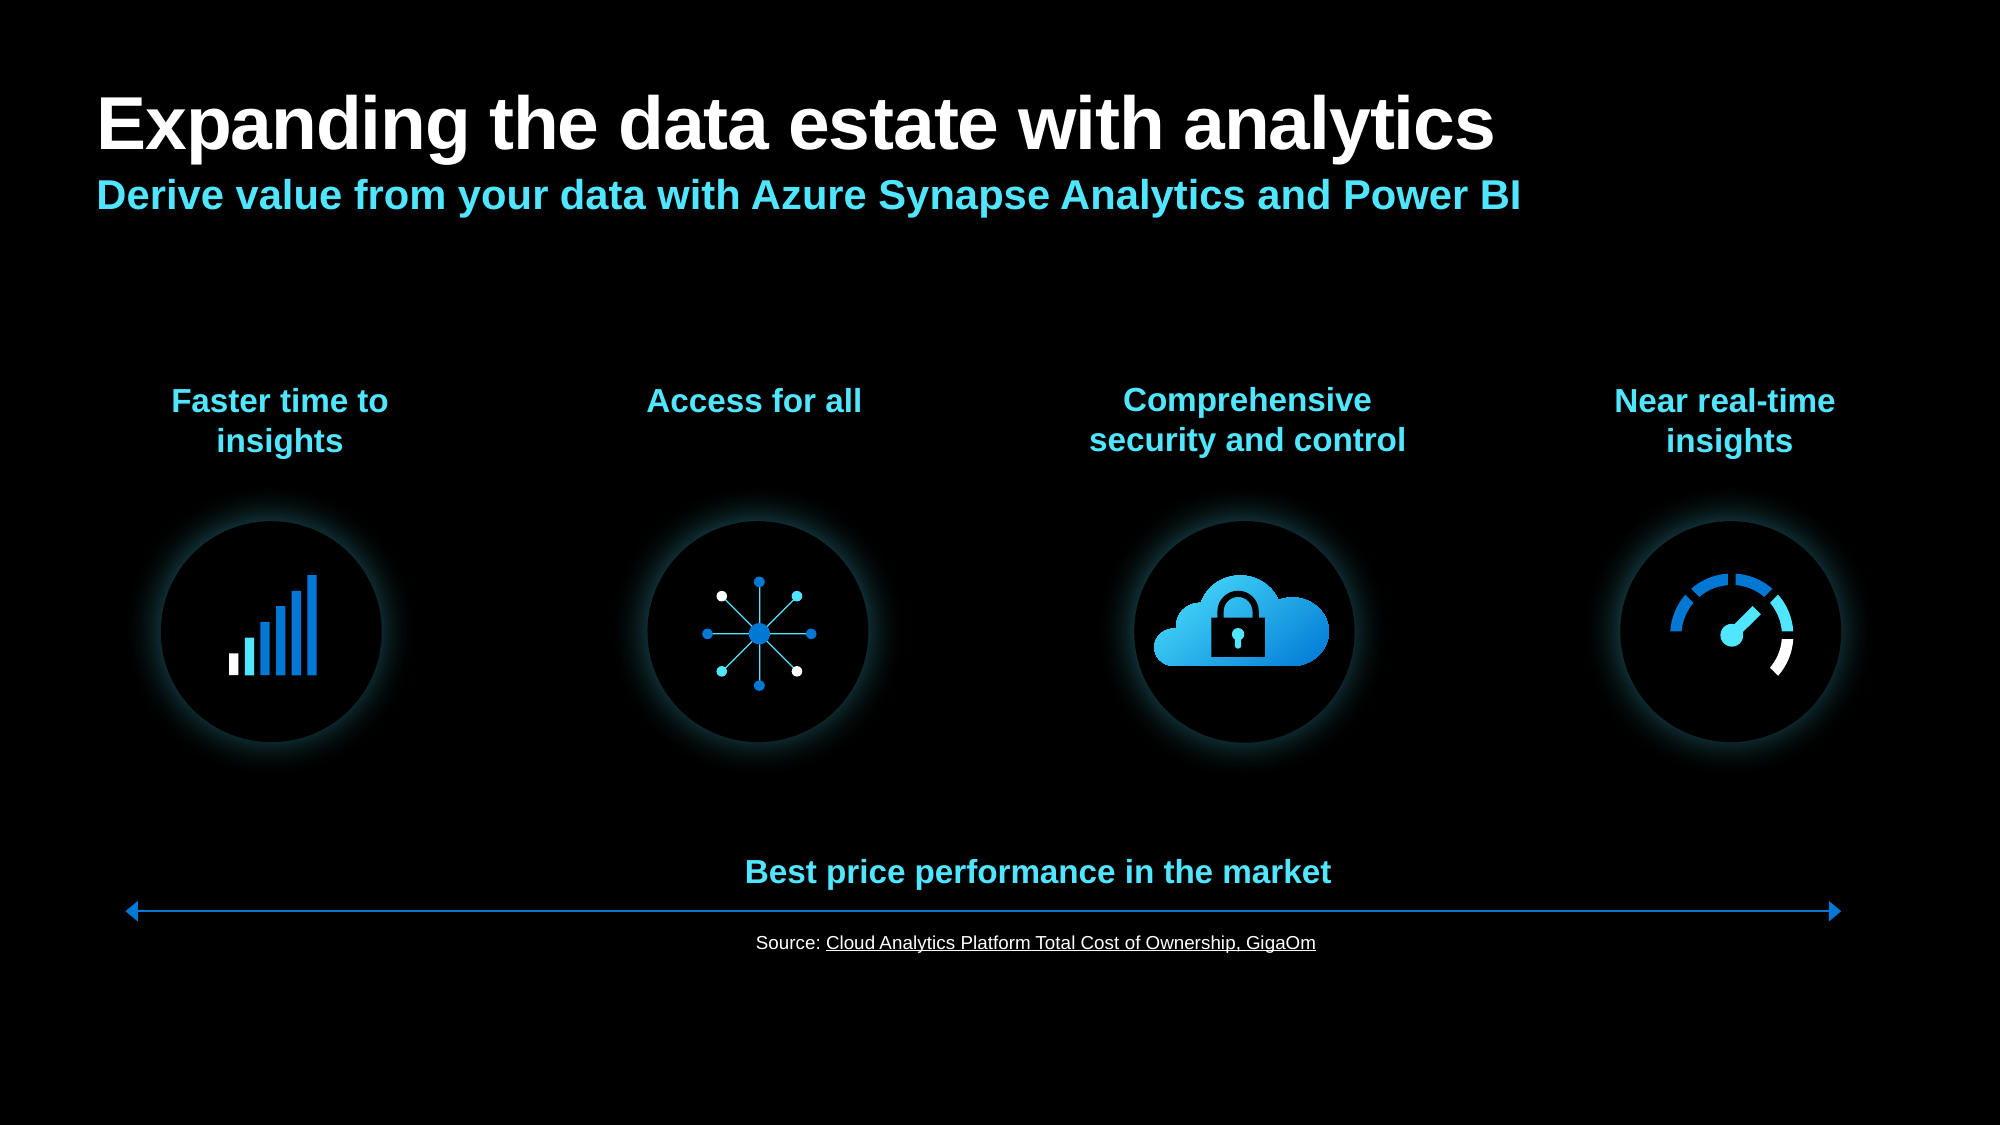

# Expanding the data estate with analytics
Derive value from your data with Azure Synapse Analytics and Power BI
Comprehensive security and control
Faster time to insights
Access for all
Near real-time
insights

Best price performance in the market
Source: Cloud Analytics Platform Total Cost of Ownership, GigaOm